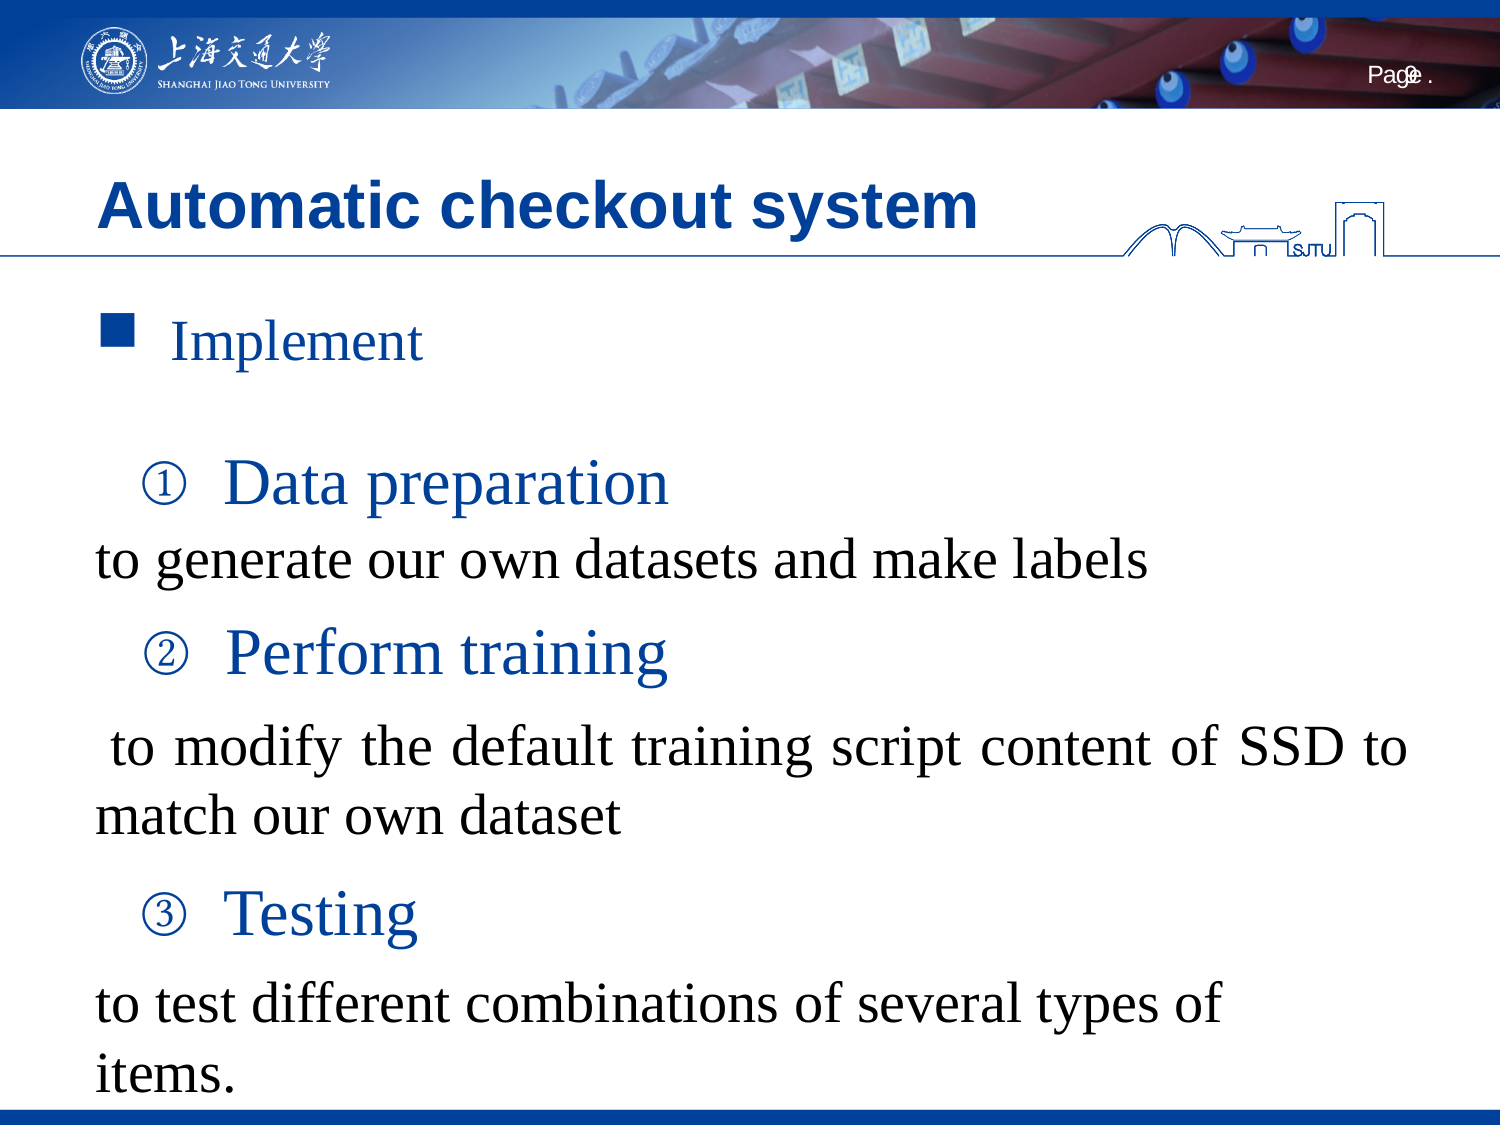

# Automatic checkout system
Implement
Data preparation
to generate our own datasets and make labels
Perform training
 to modify the default training script content of SSD to match our own dataset
Testing
to test different combinations of several types of items.